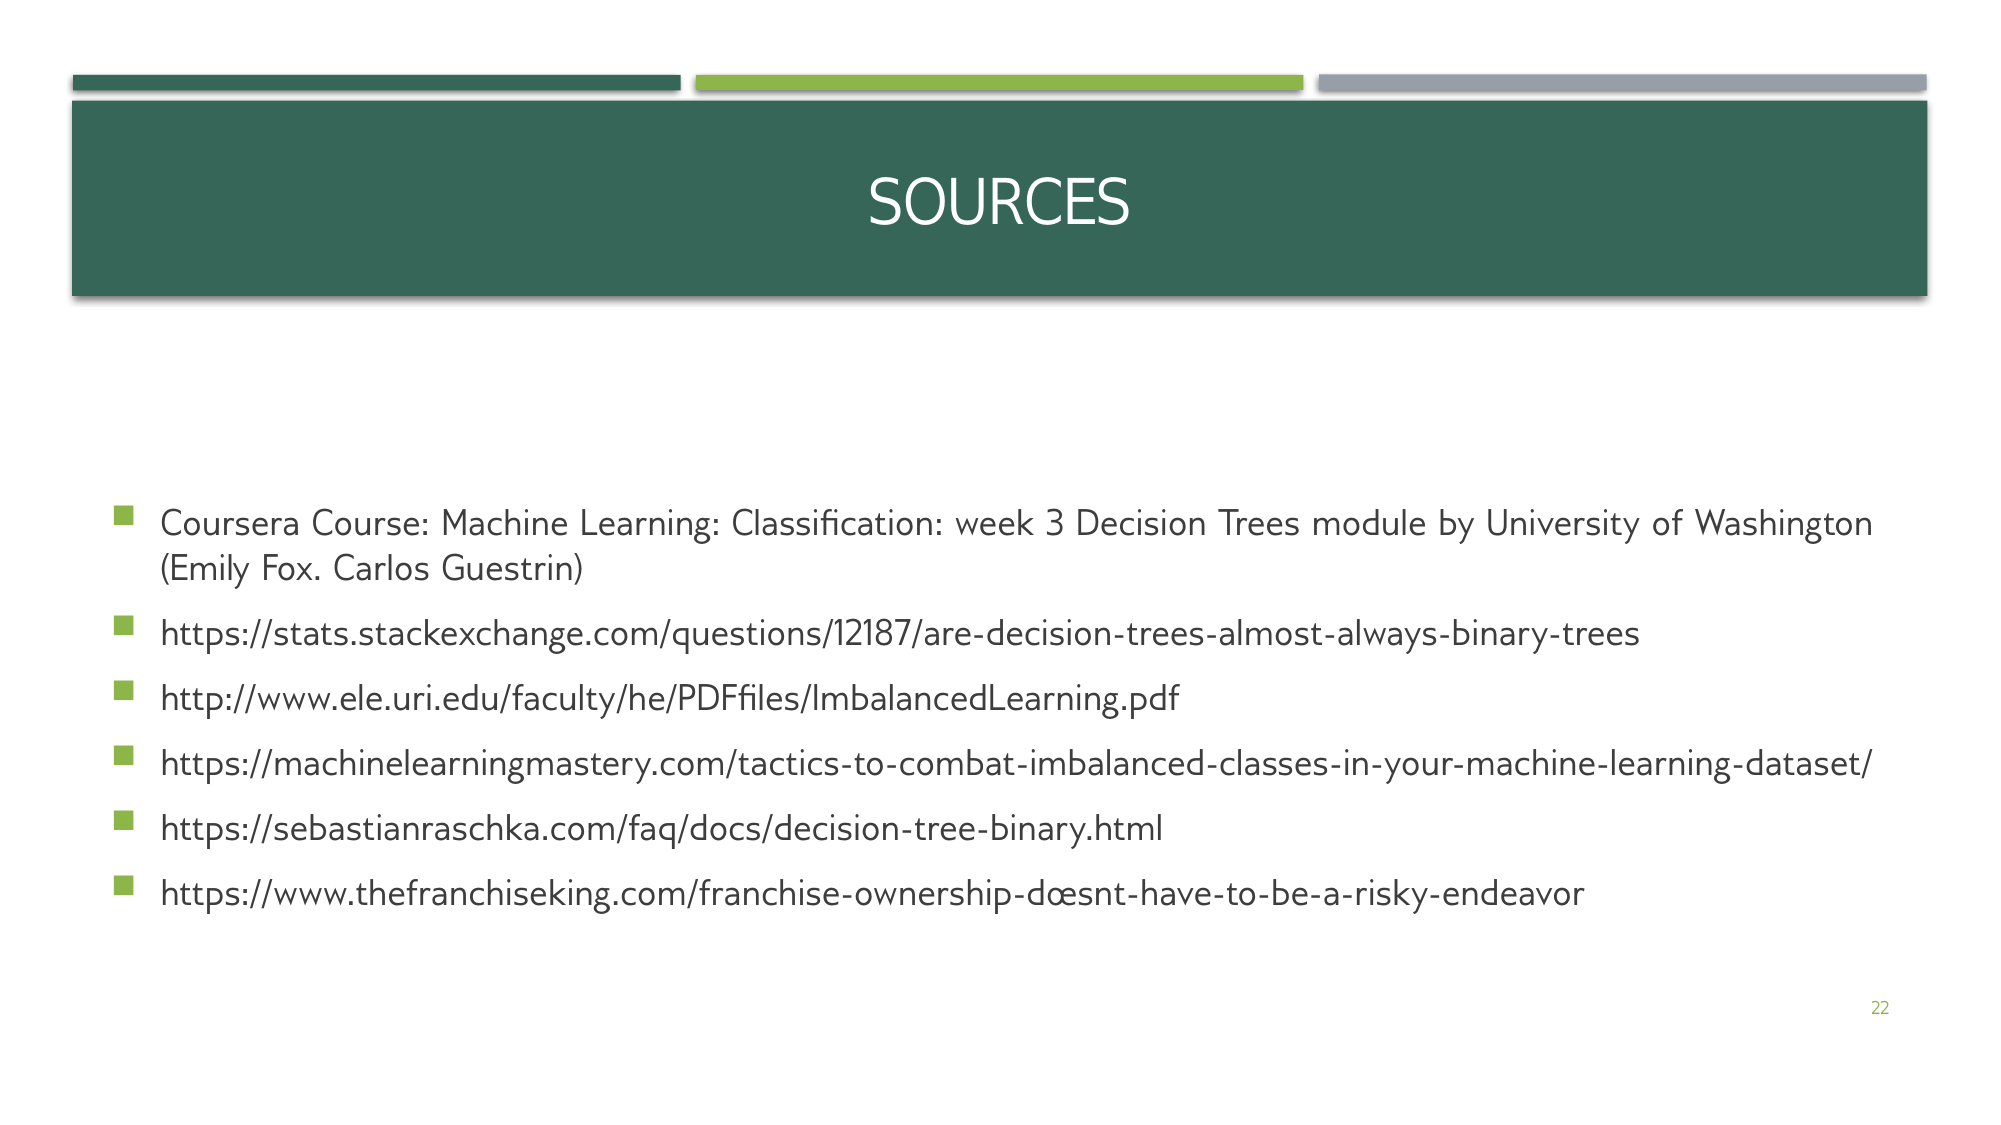

# Sources
Coursera Course: Machine Learning: Classification: week 3 Decision Trees module by University of Washington (Emily Fox. Carlos Guestrin)
https://stats.stackexchange.com/questions/12187/are-decision-trees-almost-always-binary-trees
http://www.ele.uri.edu/faculty/he/PDFfiles/ImbalancedLearning.pdf
https://machinelearningmastery.com/tactics-to-combat-imbalanced-classes-in-your-machine-learning-dataset/
https://sebastianraschka.com/faq/docs/decision-tree-binary.html
https://www.thefranchiseking.com/franchise-ownership-doesnt-have-to-be-a-risky-endeavor
22